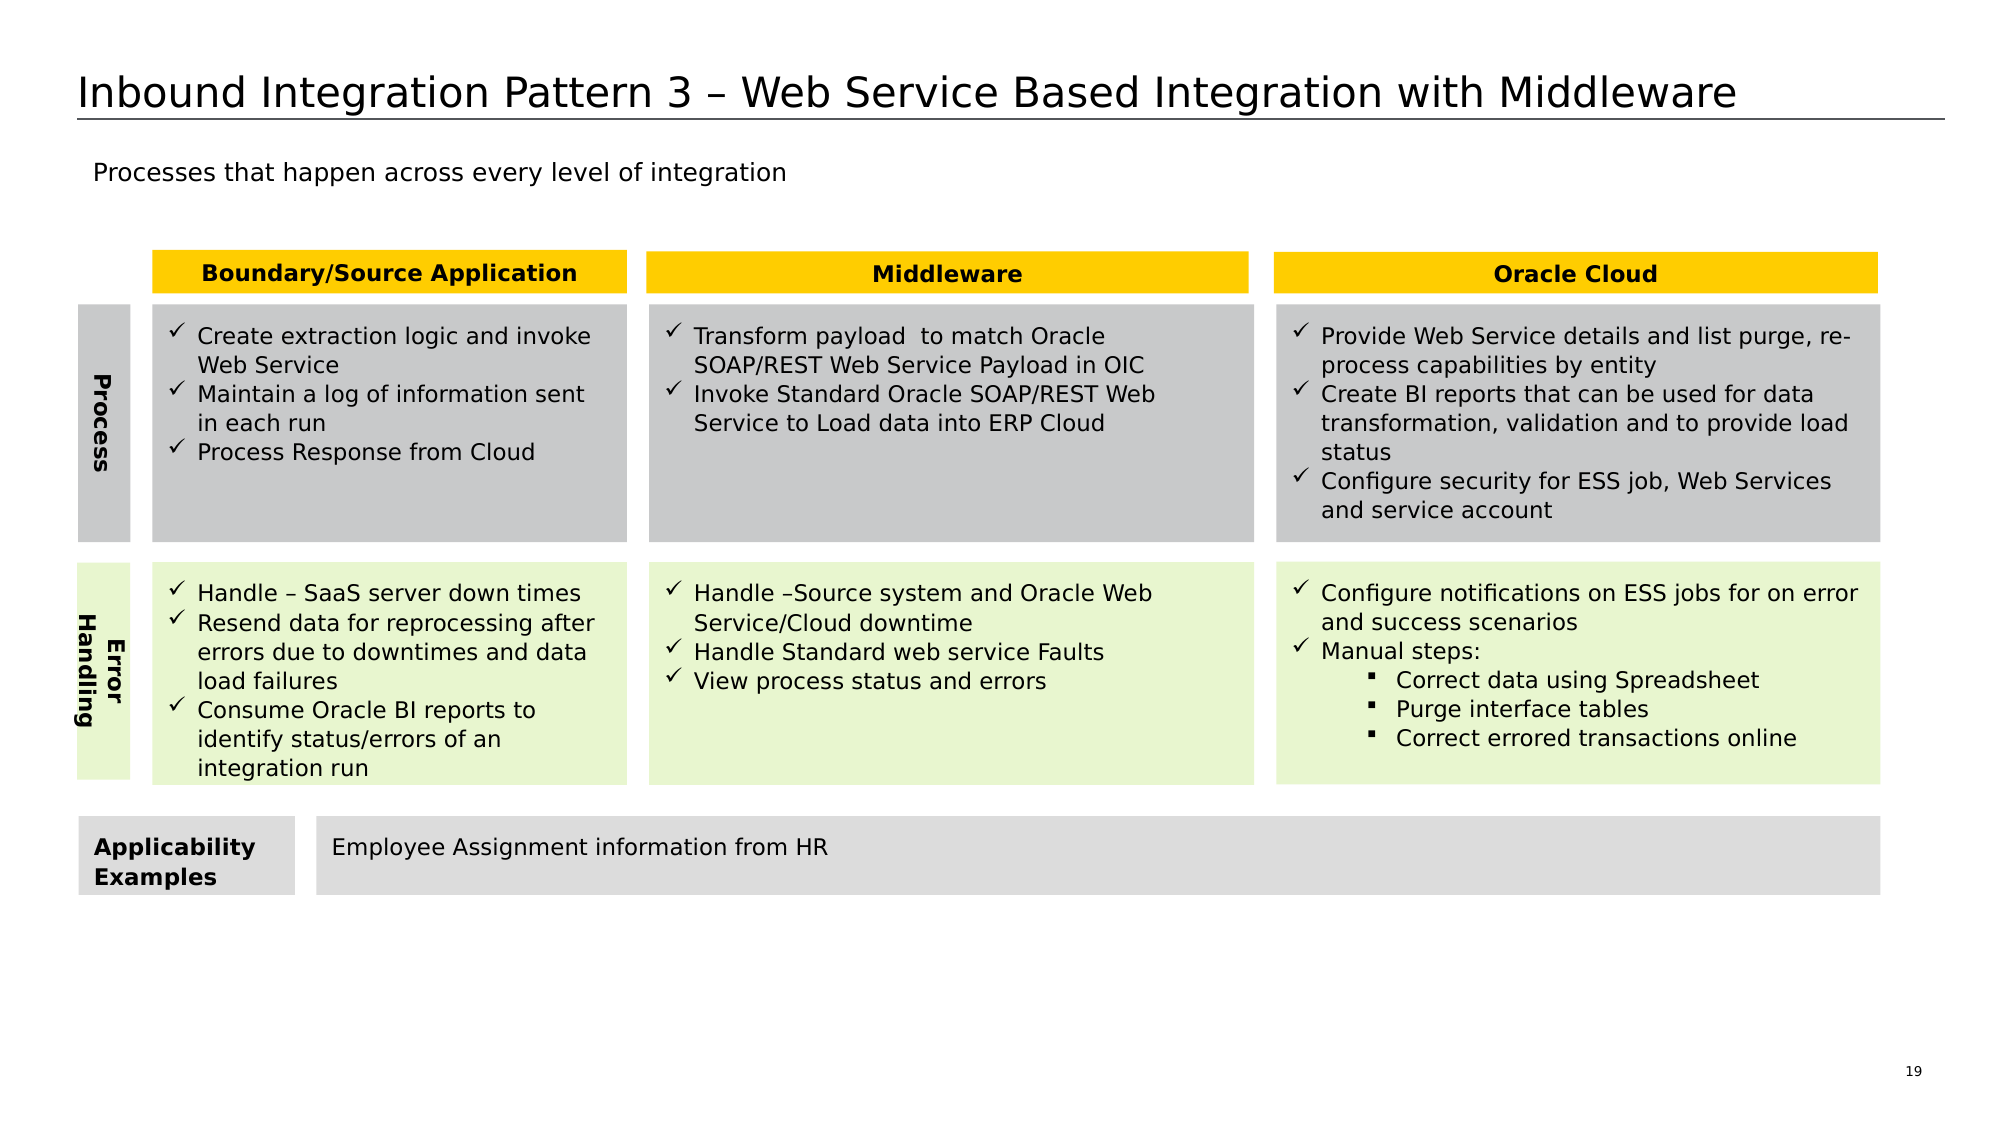

# Inbound Integration Pattern 3 – Web Service Based Integration with Middleware
Processes that happen across every level of integration
Boundary/Source Application
Middleware
Oracle Cloud

Process
Transform payload  to match Oracle SOAP/REST Web Service Payload in OIC
Invoke Standard Oracle SOAP/REST Web Service to Load data into ERP Cloud
Provide Web Service details and list purge, re-process capabilities by entity
Create BI reports that can be used for data transformation, validation and to provide load status
Configure security for ESS job, Web Services and service account

Create extraction logic and invoke Web Service
Maintain a log of information sent in each run
Process Response from Cloud
Configure notifications on ESS jobs for on error and success scenarios
Manual steps:
Correct data using Spreadsheet
Purge interface tables
Correct errored transactions online
Handle – SaaS server down times
Resend data for reprocessing after errors due to downtimes and data load failures
Consume Oracle BI reports to identify status/errors of an integration run
Handle –Source system and Oracle Web Service/Cloud downtime
Handle Standard web service Faults
View process status and errors
Error Handling
Employee Assignment information from HR
Applicability Examples